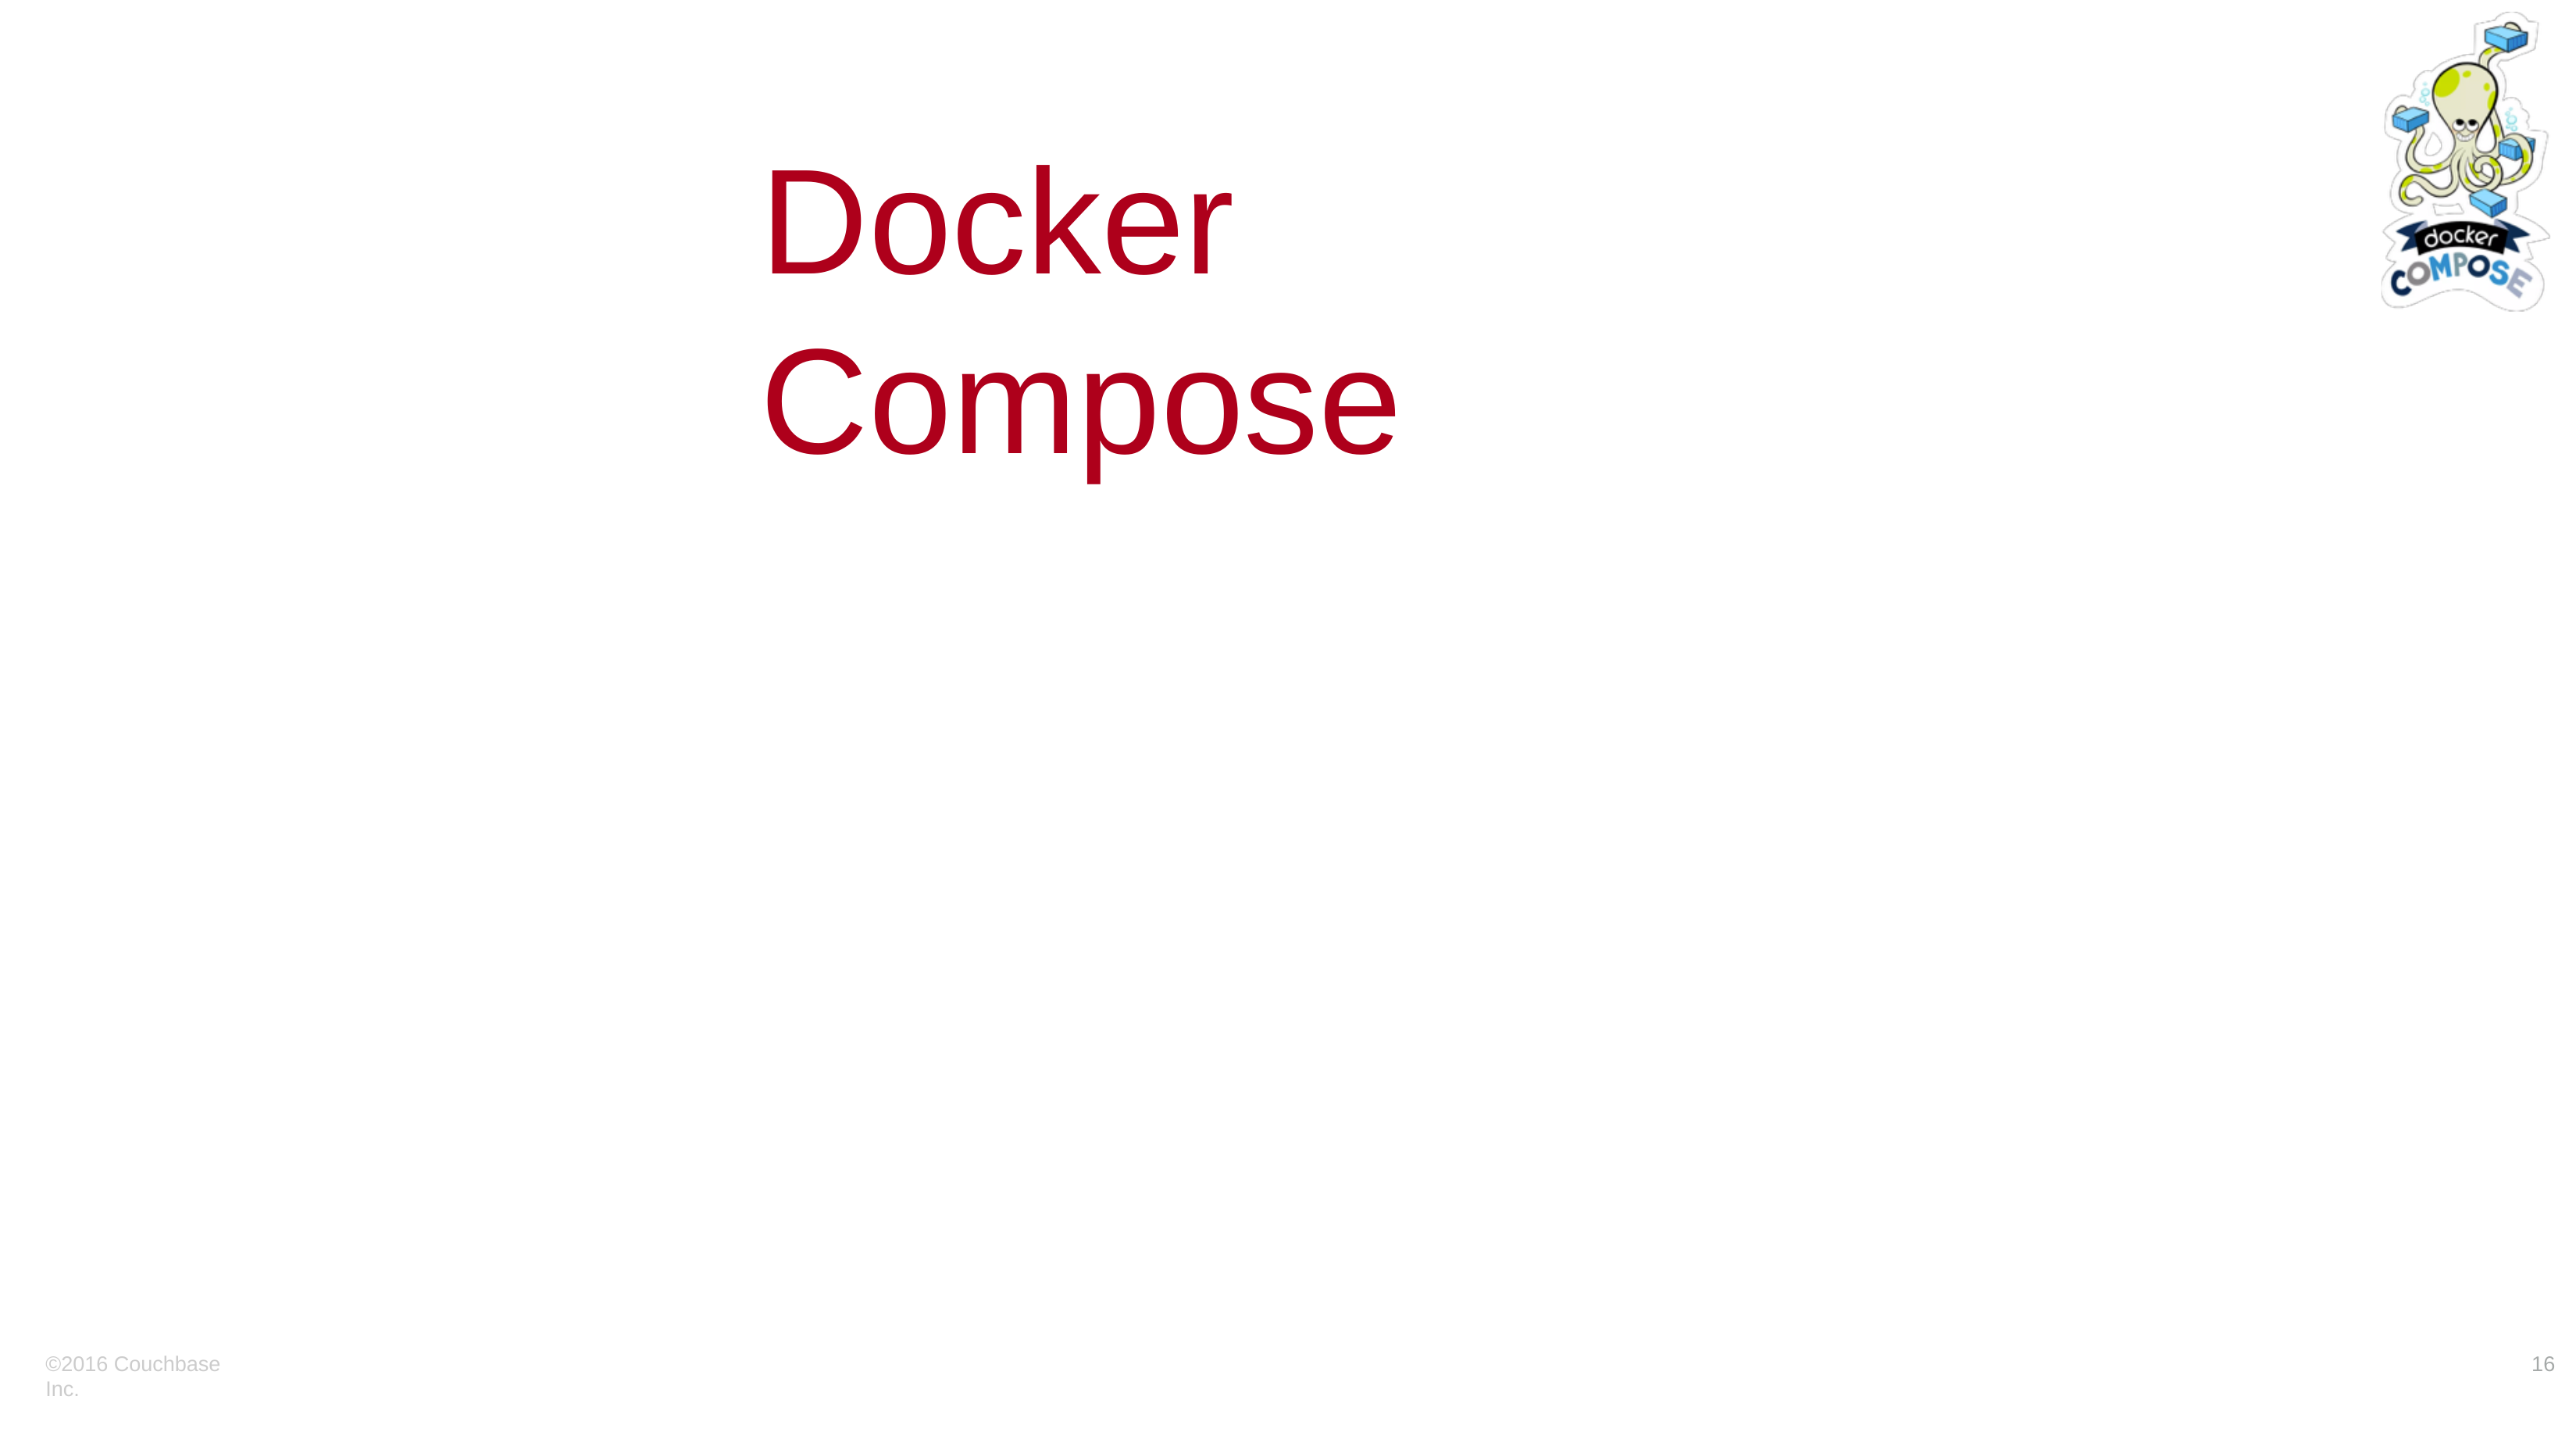

# Docker Compose
©2016 Couchbase Inc.
16